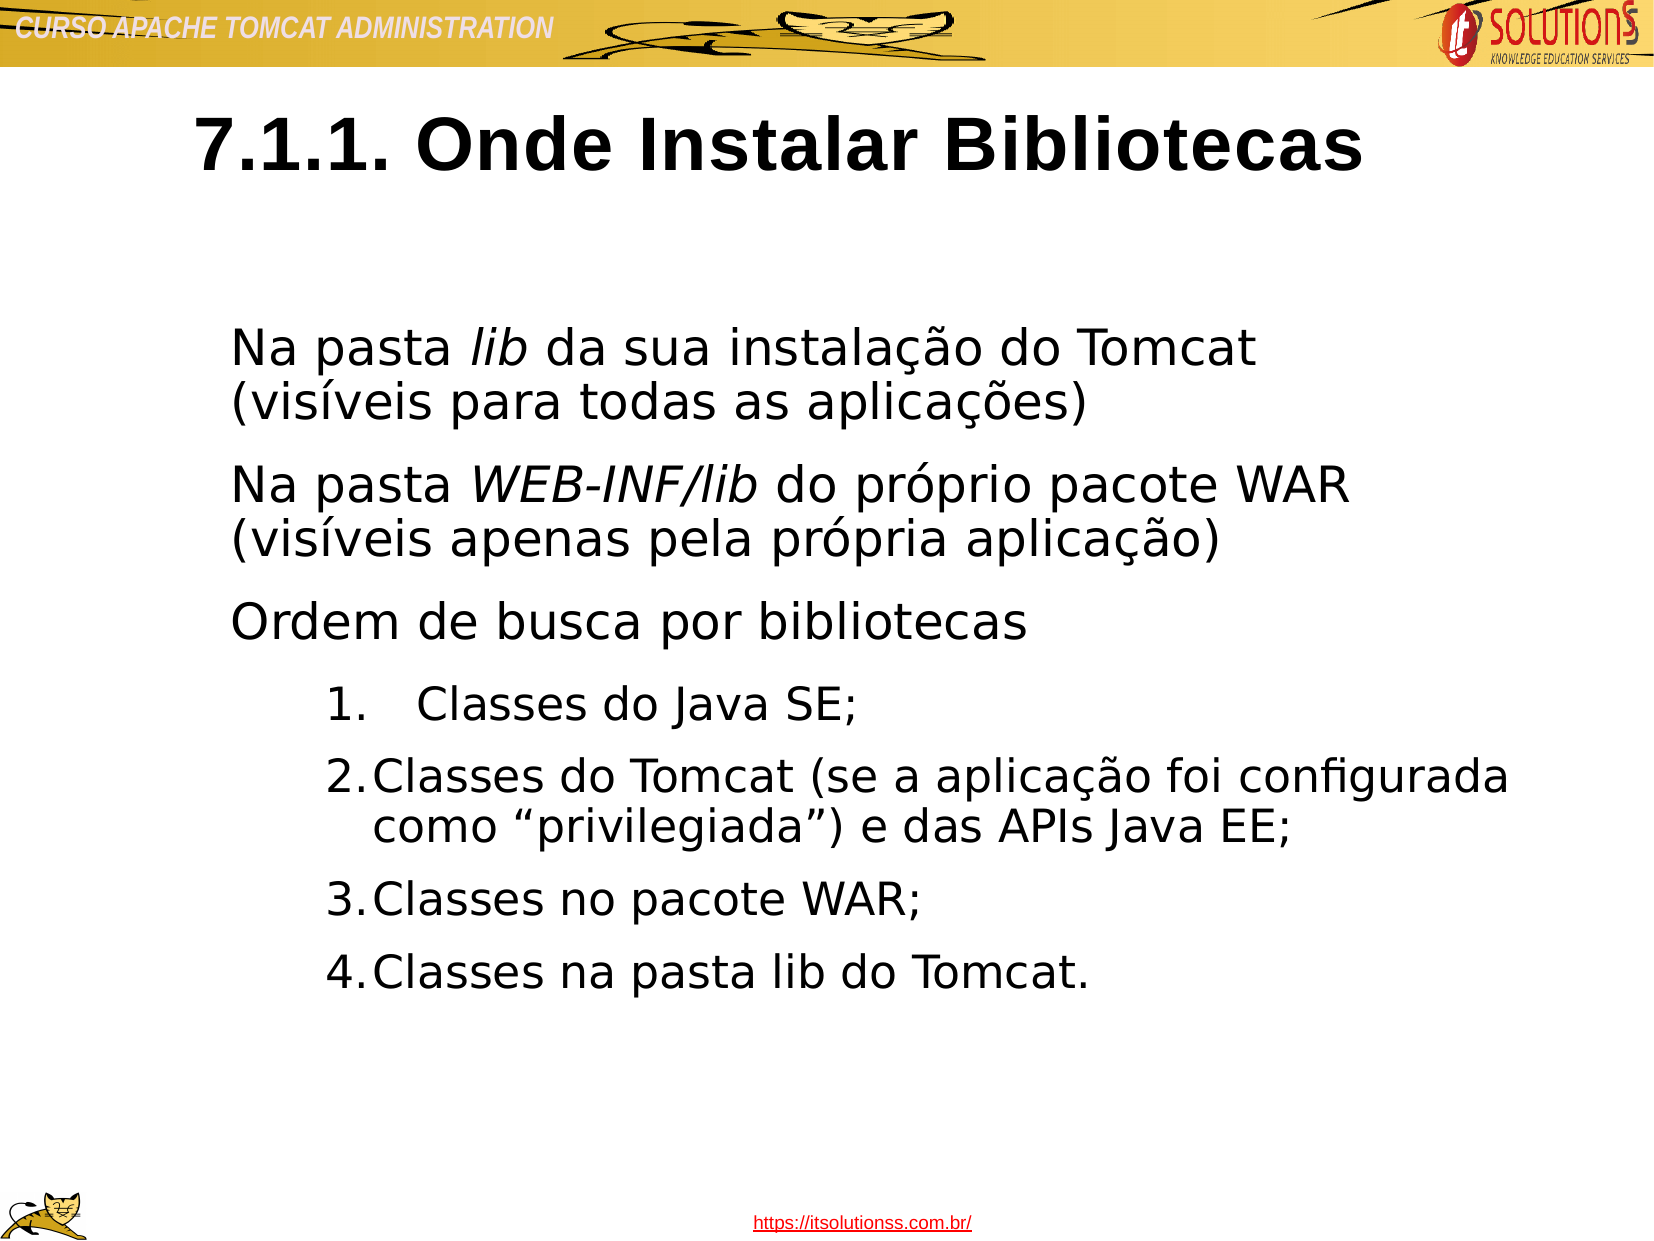

7.1.1. Onde Instalar Bibliotecas
Na pasta lib da sua instalação do Tomcat
(visíveis para todas as aplicações)
Na pasta WEB-INF/lib do próprio pacote WAR
(visíveis apenas pela própria aplicação)
Ordem de busca por bibliotecas
   Classes do Java SE;
Classes do Tomcat (se a aplicação foi configurada como “privilegiada”) e das APIs Java EE;
Classes no pacote WAR;
Classes na pasta lib do Tomcat.